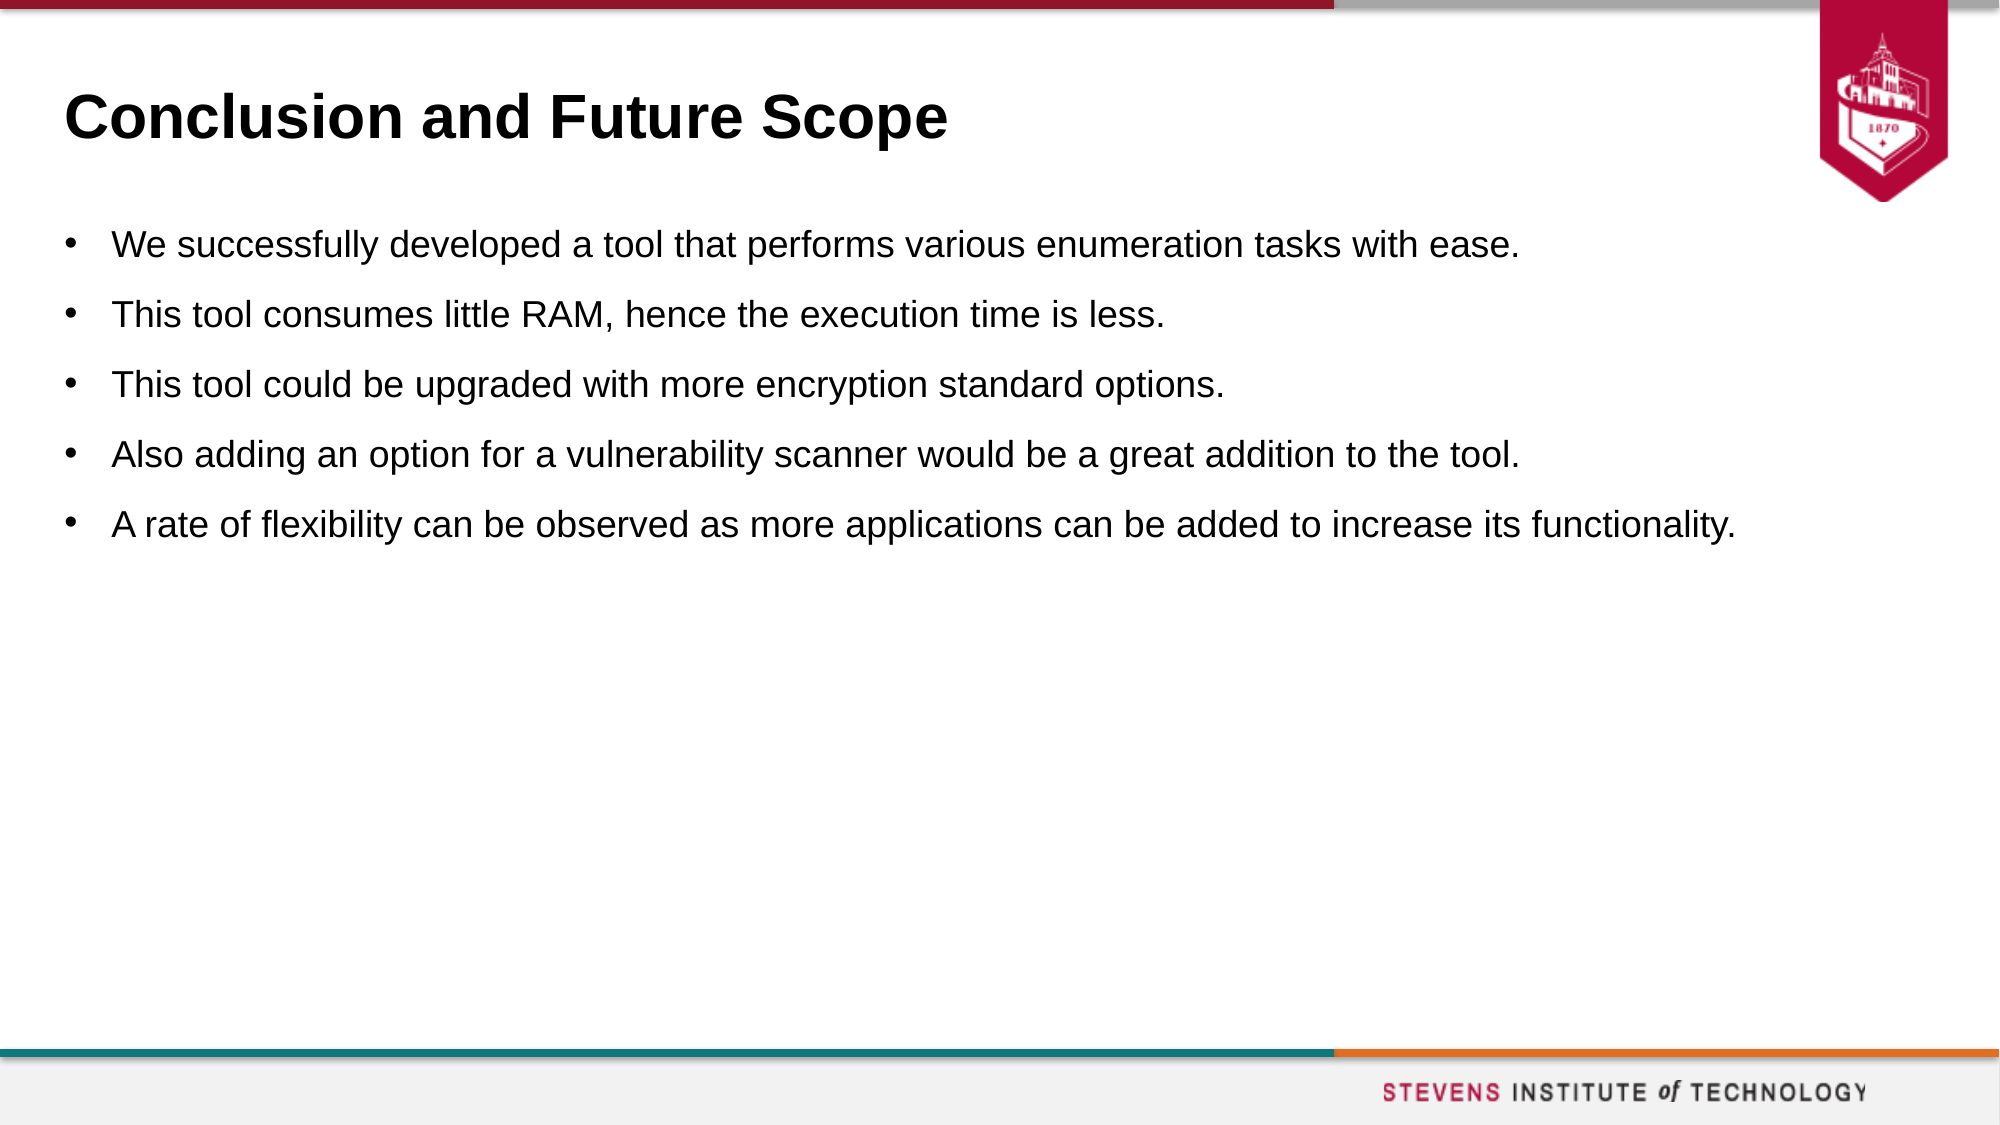

# Conclusion and Future Scope
We successfully developed a tool that performs various enumeration tasks with ease.
This tool consumes little RAM, hence the execution time is less.
This tool could be upgraded with more encryption standard options.
Also adding an option for a vulnerability scanner would be a great addition to the tool.
A rate of flexibility can be observed as more applications can be added to increase its functionality.

11